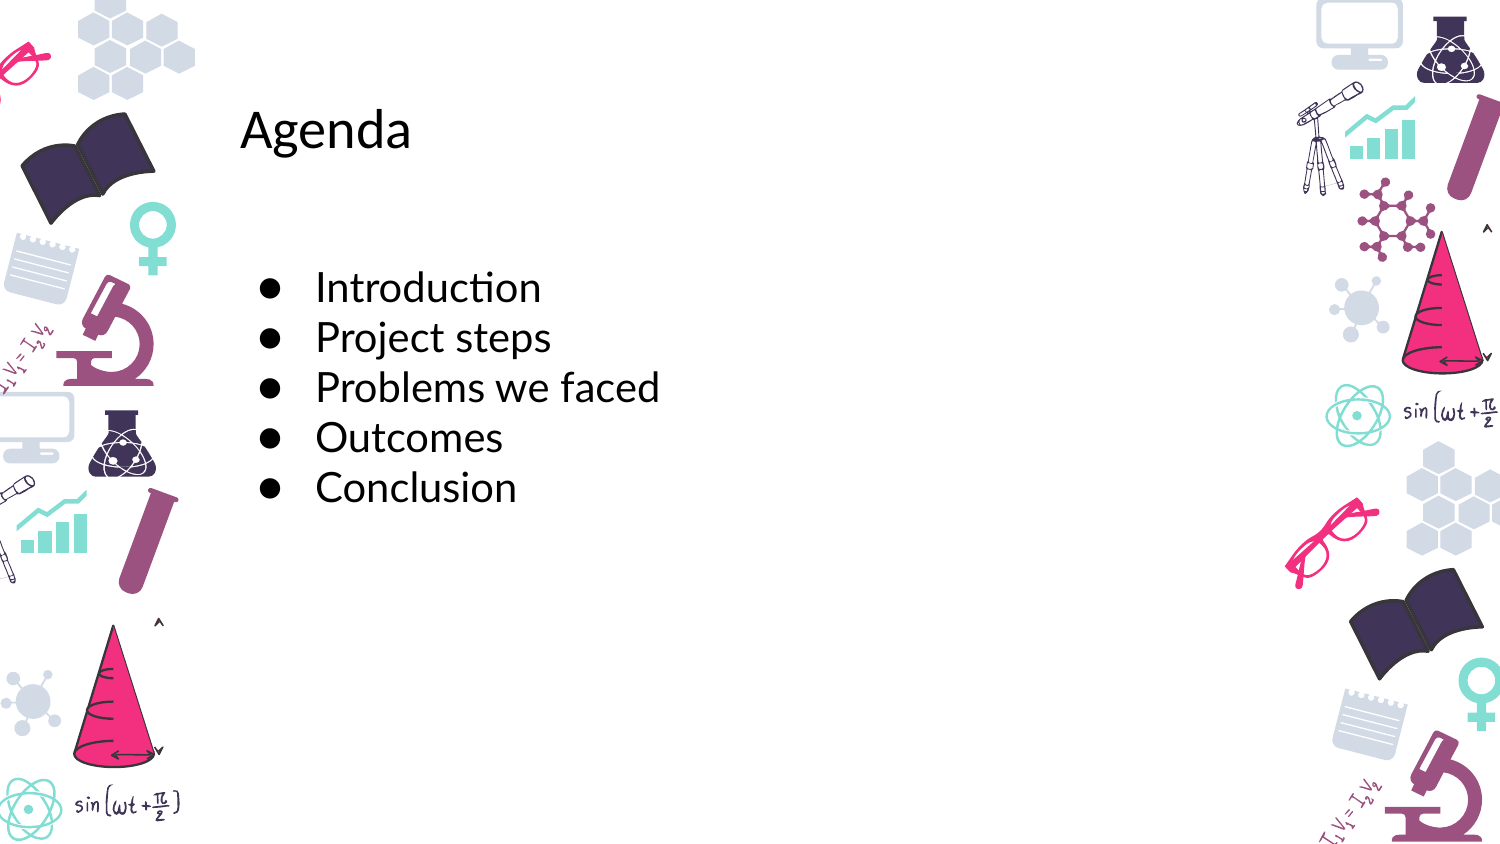

Agenda
Introduction
Project steps
Problems we faced
Outcomes
Conclusion